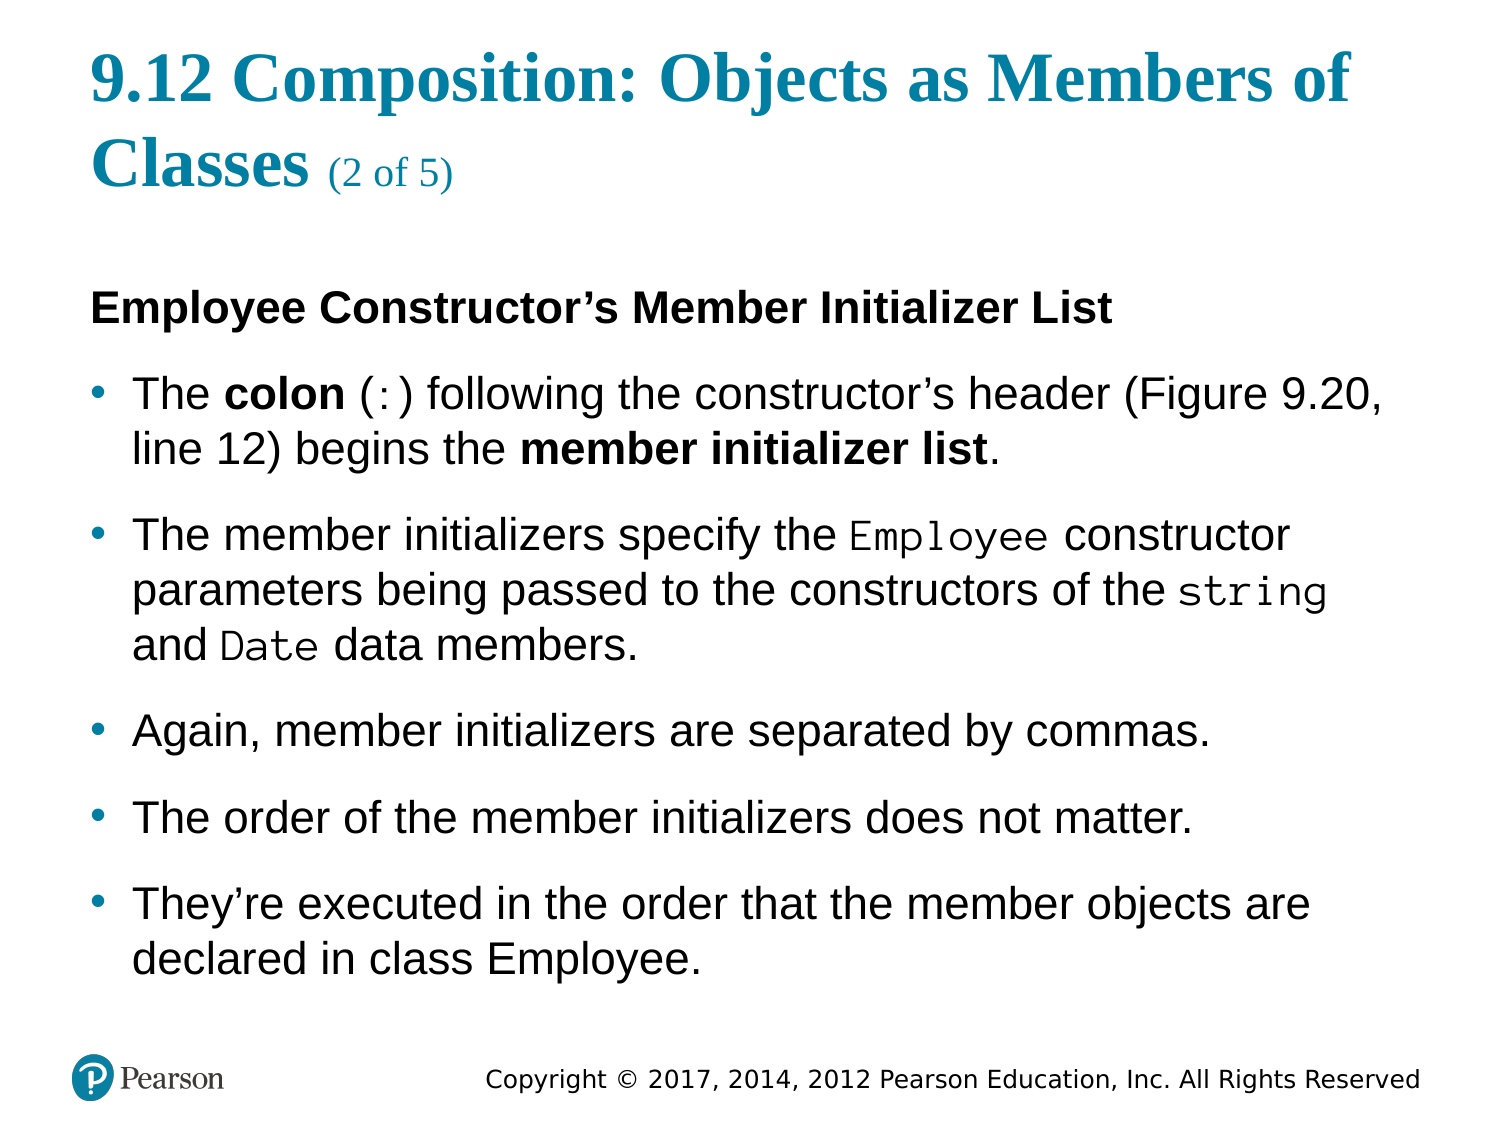

# 9.12 Composition: Objects as Members of Classes (2 of 5)
Employee Constructor’s Member Initializer List
The colon (:) following the constructor’s header (Figure 9.20, line 12) begins the member initializer list.
The member initializers specify the Employee constructor parameters being passed to the constructors of the string and Date data members.
Again, member initializers are separated by commas.
The order of the member initializers does not matter.
They’re executed in the order that the member objects are declared in class Employee.